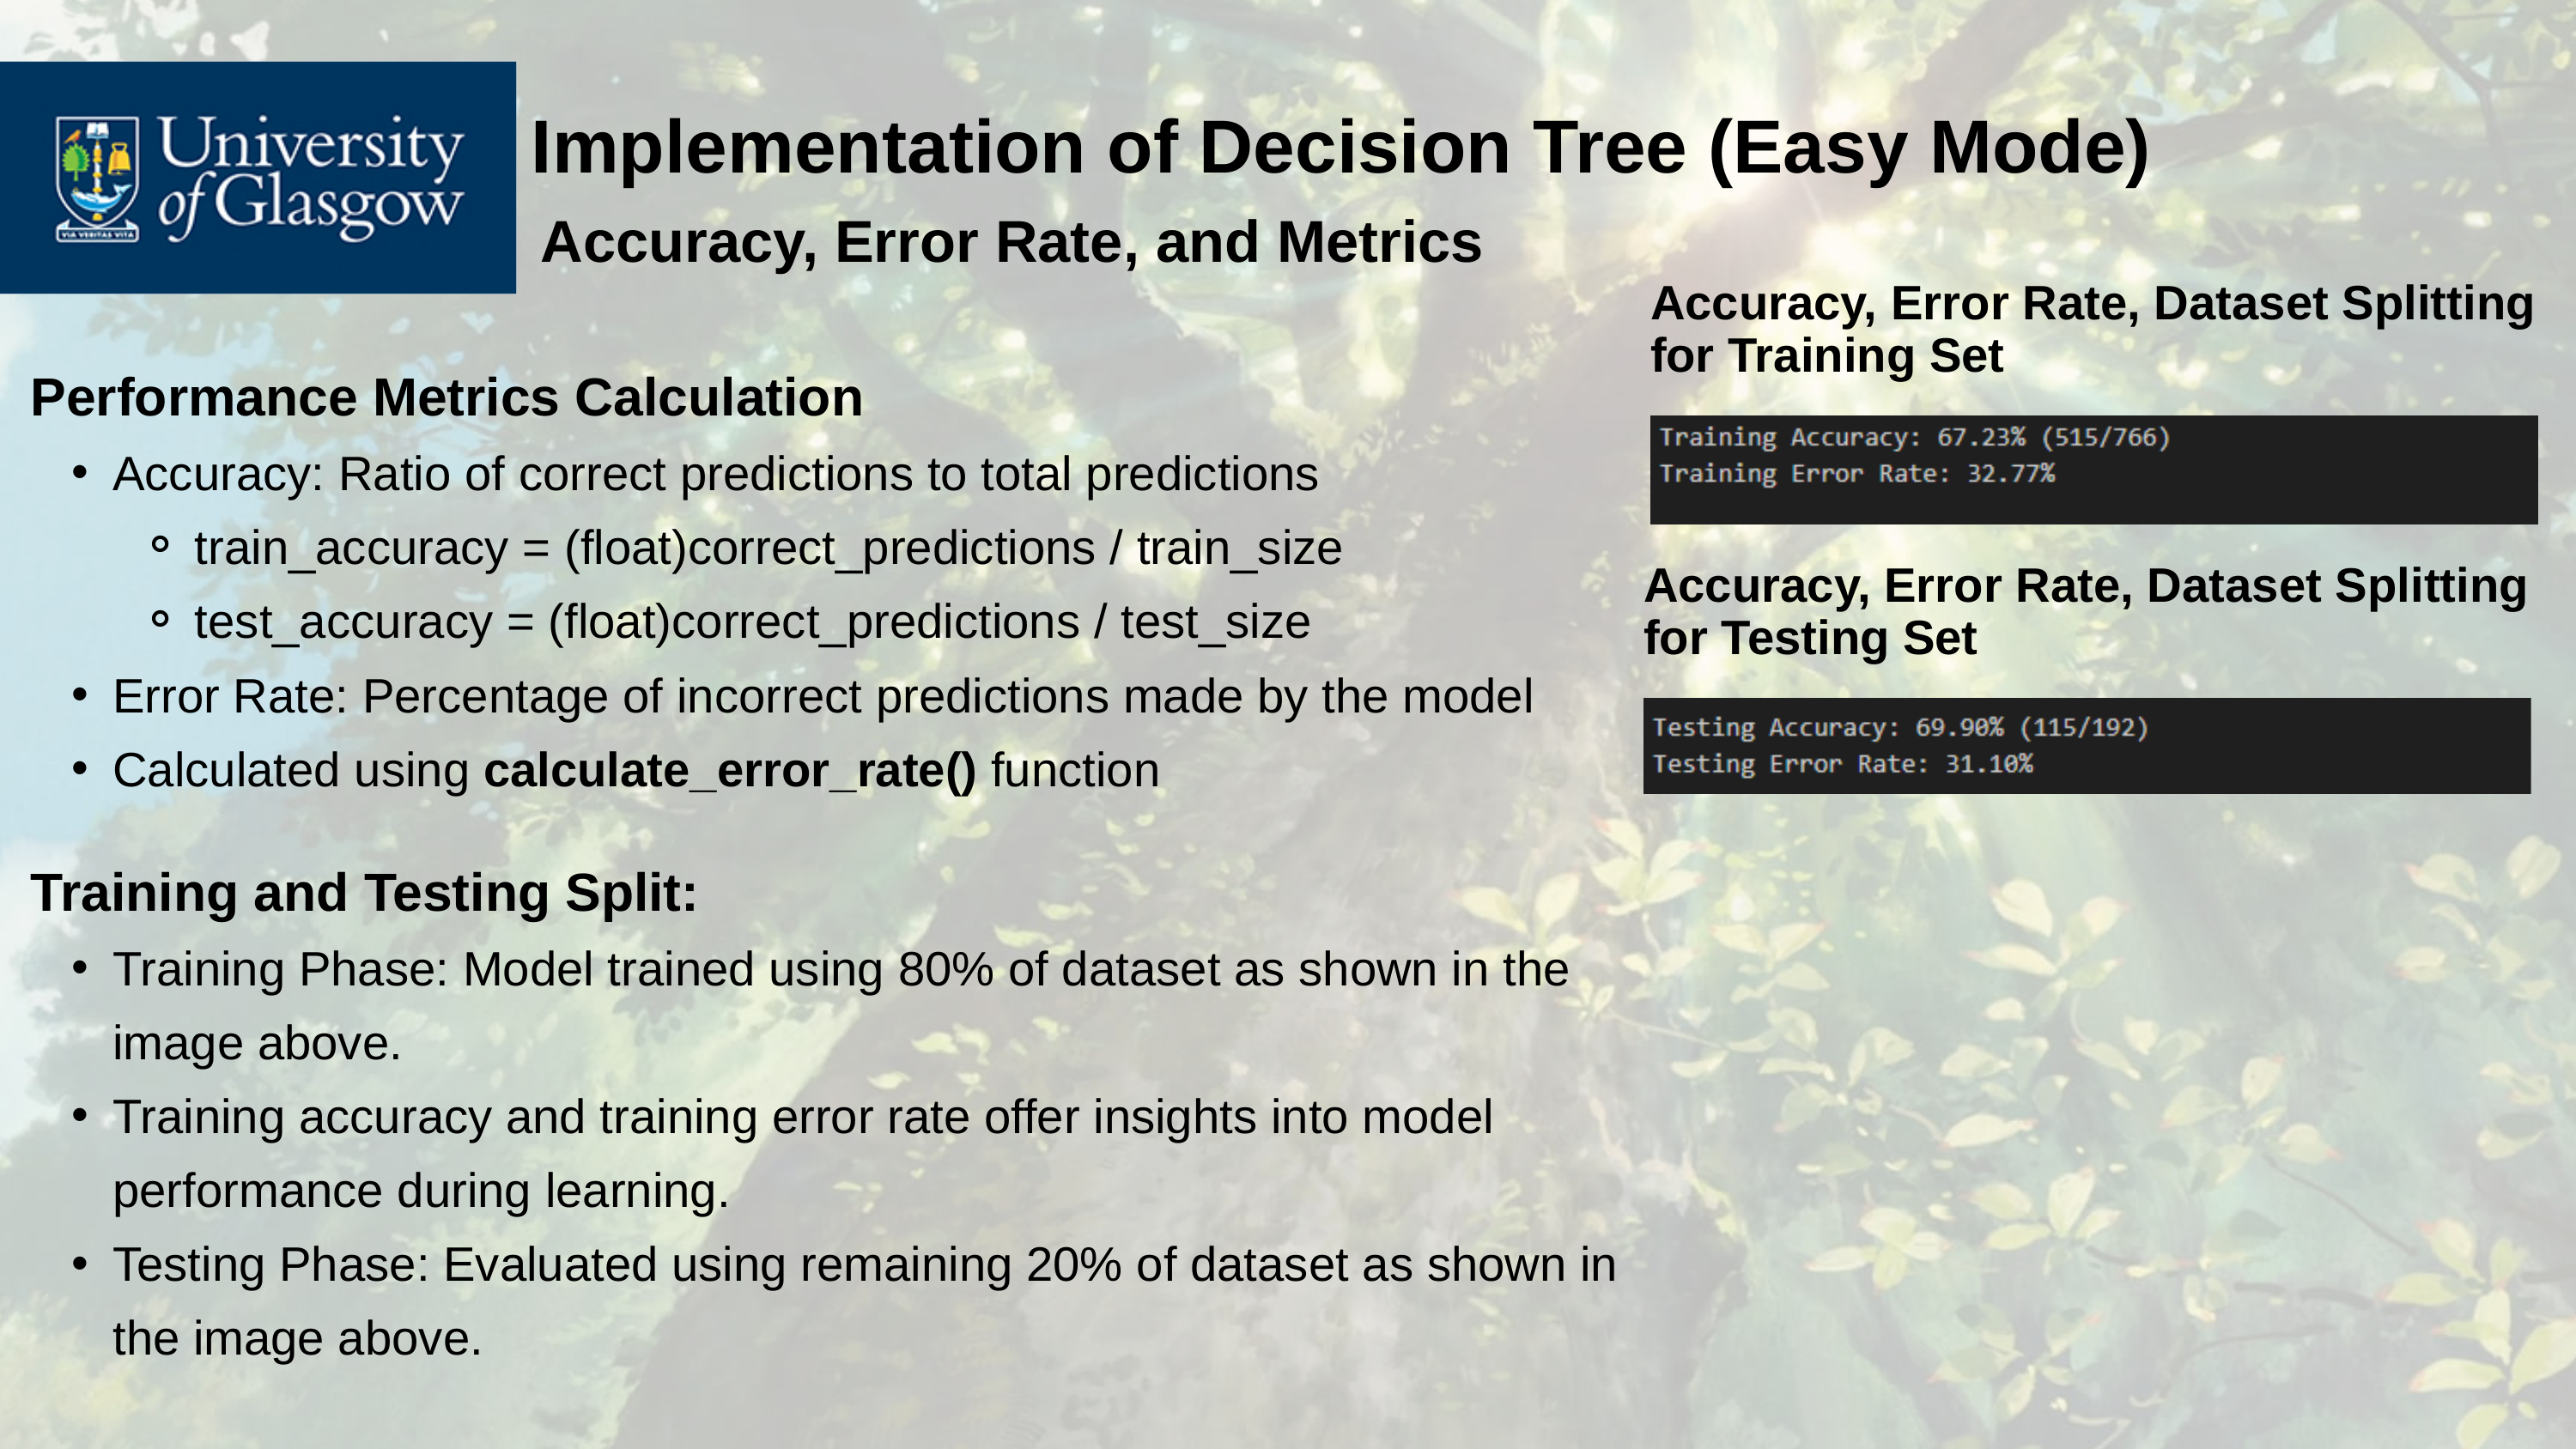

Implementation of Decision Tree (Easy Mode)
Accuracy, Error Rate, and Metrics
Accuracy, Error Rate, Dataset Splitting for Training Set
Performance Metrics Calculation
Accuracy: Ratio of correct predictions to total predictions
train_accuracy = (float)correct_predictions / train_size
test_accuracy = (float)correct_predictions / test_size
Error Rate: Percentage of incorrect predictions made by the model
Calculated using calculate_error_rate() function

Training and Testing Split:
Training Phase: Model trained using 80% of dataset as shown in the image above.
Training accuracy and training error rate offer insights into model performance during learning.
Testing Phase: Evaluated using remaining 20% of dataset as shown in the image above.

Accuracy, Error Rate, Dataset Splitting for Testing Set